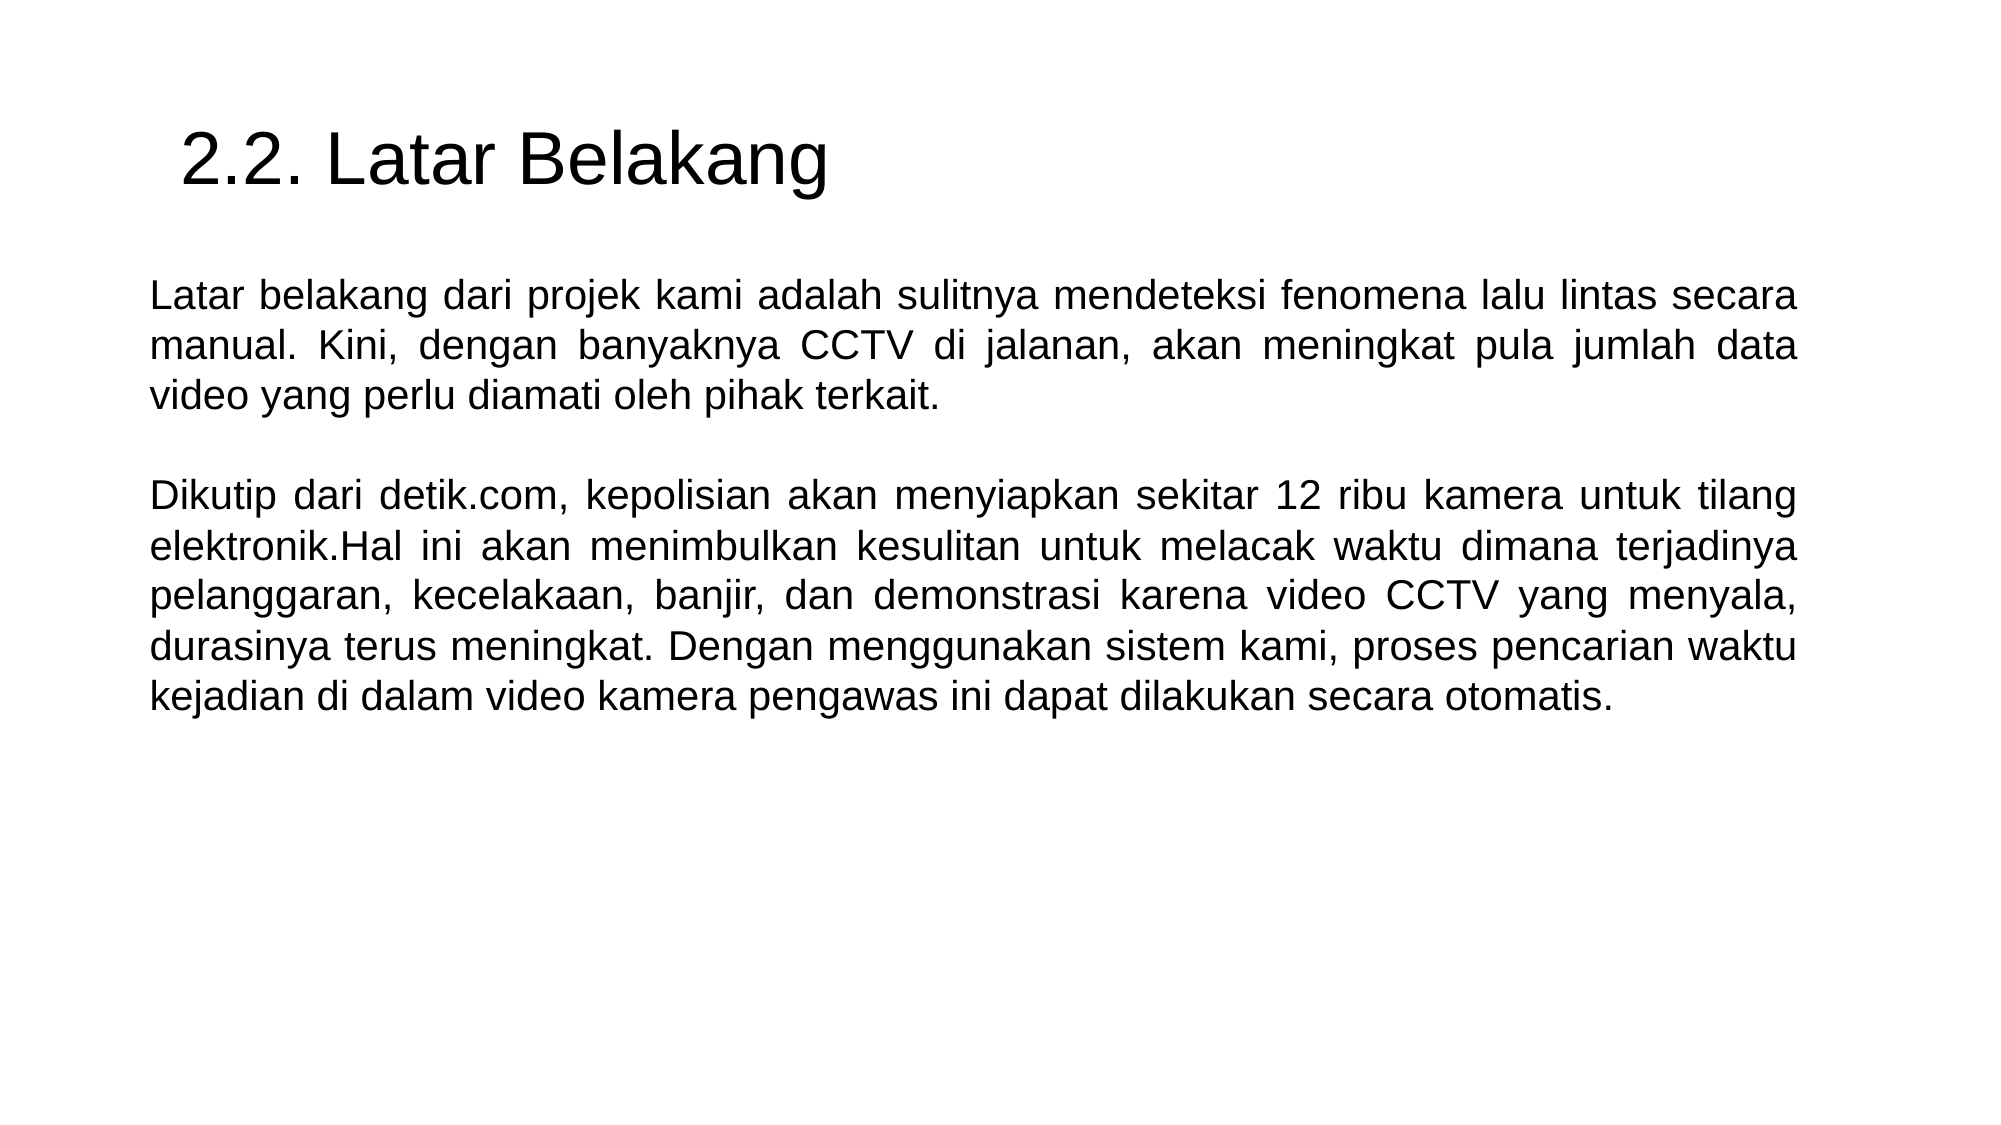

2.2. Latar Belakang

Latar belakang dari projek kami adalah sulitnya mendeteksi fenomena lalu lintas secara manual. Kini, dengan banyaknya CCTV di jalanan, akan meningkat pula jumlah data video yang perlu diamati oleh pihak terkait.

Dikutip dari detik.com, kepolisian akan menyiapkan sekitar 12 ribu kamera untuk tilang elektronik.Hal ini akan menimbulkan kesulitan untuk melacak waktu dimana terjadinya pelanggaran, kecelakaan, banjir, dan demonstrasi karena video CCTV yang menyala, durasinya terus meningkat. Dengan menggunakan sistem kami, proses pencarian waktu kejadian di dalam video kamera pengawas ini dapat dilakukan secara otomatis.